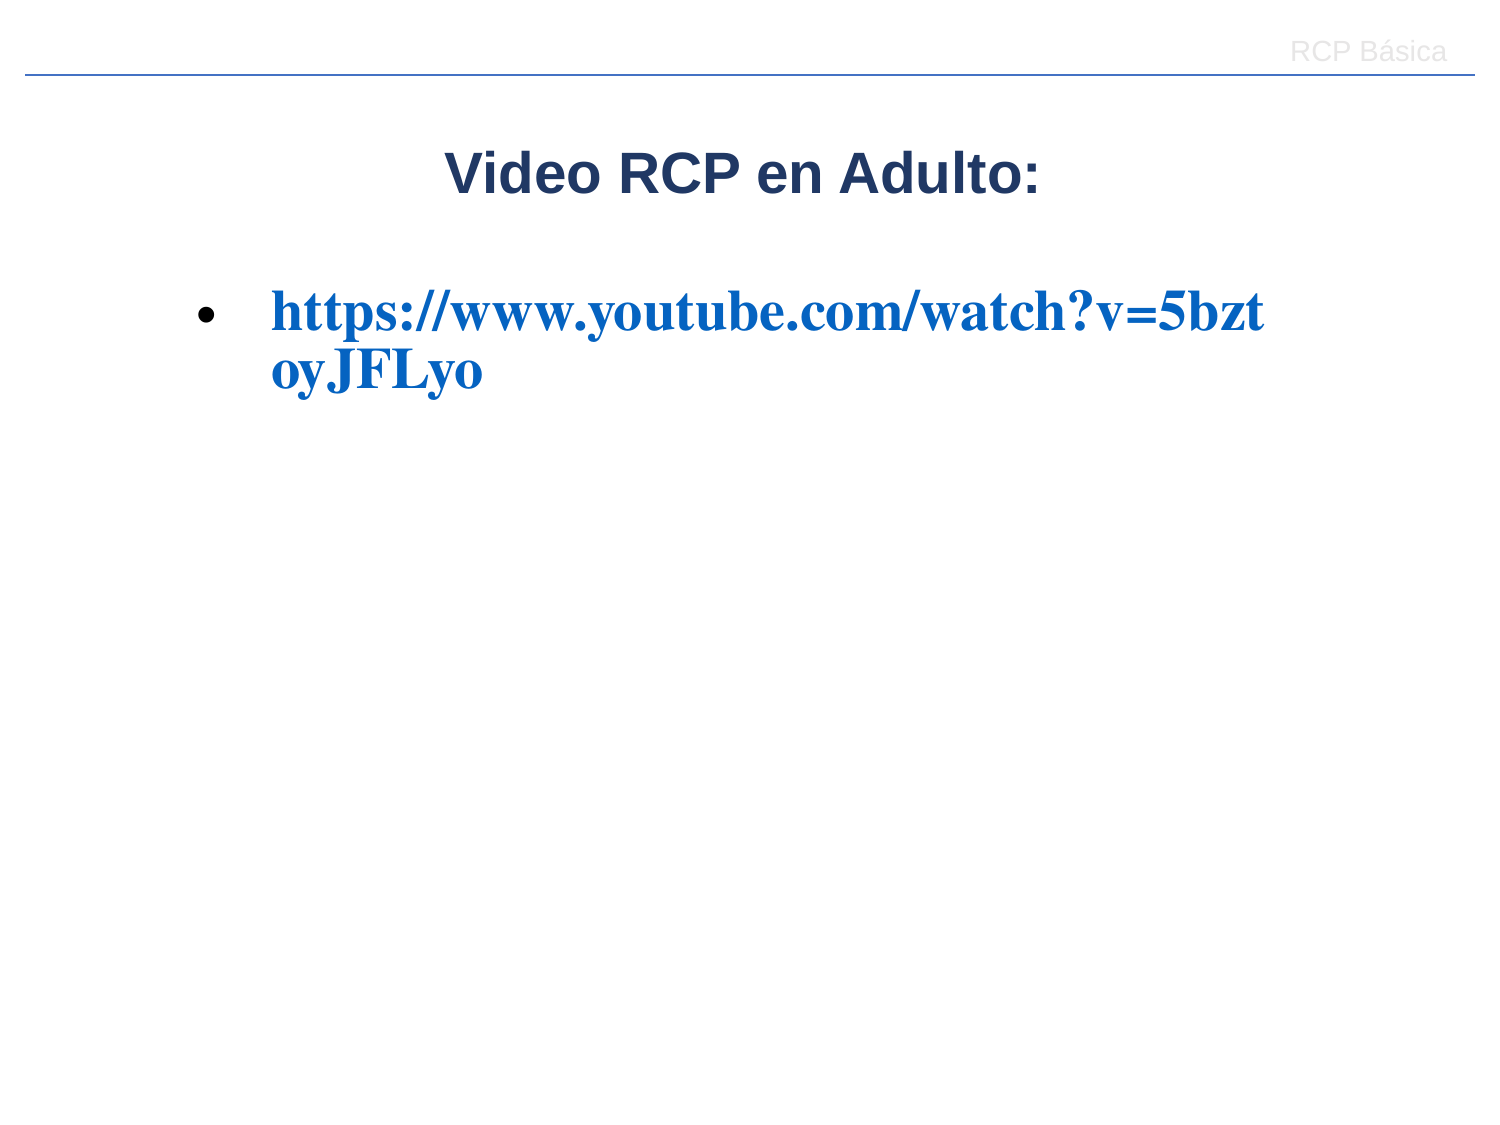

RCP Básica
Video RCP en Adulto:
https://www.youtube.com/watch?v=5bztoyJFLyo